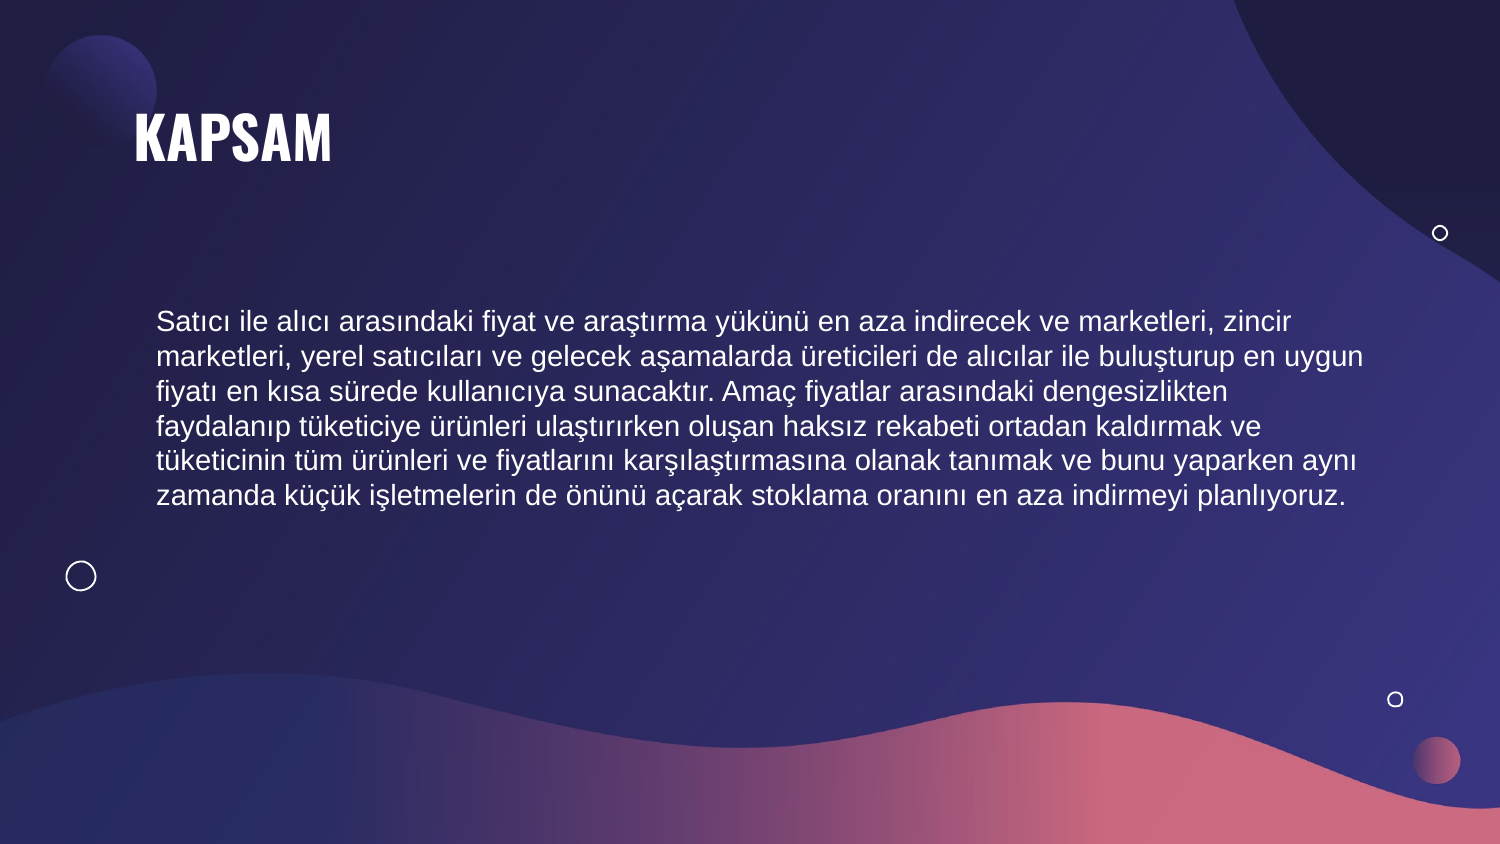

# KAPSAM

Satıcı ile alıcı arasındaki fiyat ve araştırma yükünü en aza indirecek ve marketleri, zincir marketleri, yerel satıcıları ve gelecek aşamalarda üreticileri de alıcılar ile buluşturup en uygun fiyatı en kısa sürede kullanıcıya sunacaktır. Amaç fiyatlar arasındaki dengesizlikten faydalanıp tüketiciye ürünleri ulaştırırken oluşan haksız rekabeti ortadan kaldırmak ve tüketicinin tüm ürünleri ve fiyatlarını karşılaştırmasına olanak tanımak ve bunu yaparken aynı zamanda küçük işletmelerin de önünü açarak stoklama oranını en aza indirmeyi planlıyoruz.